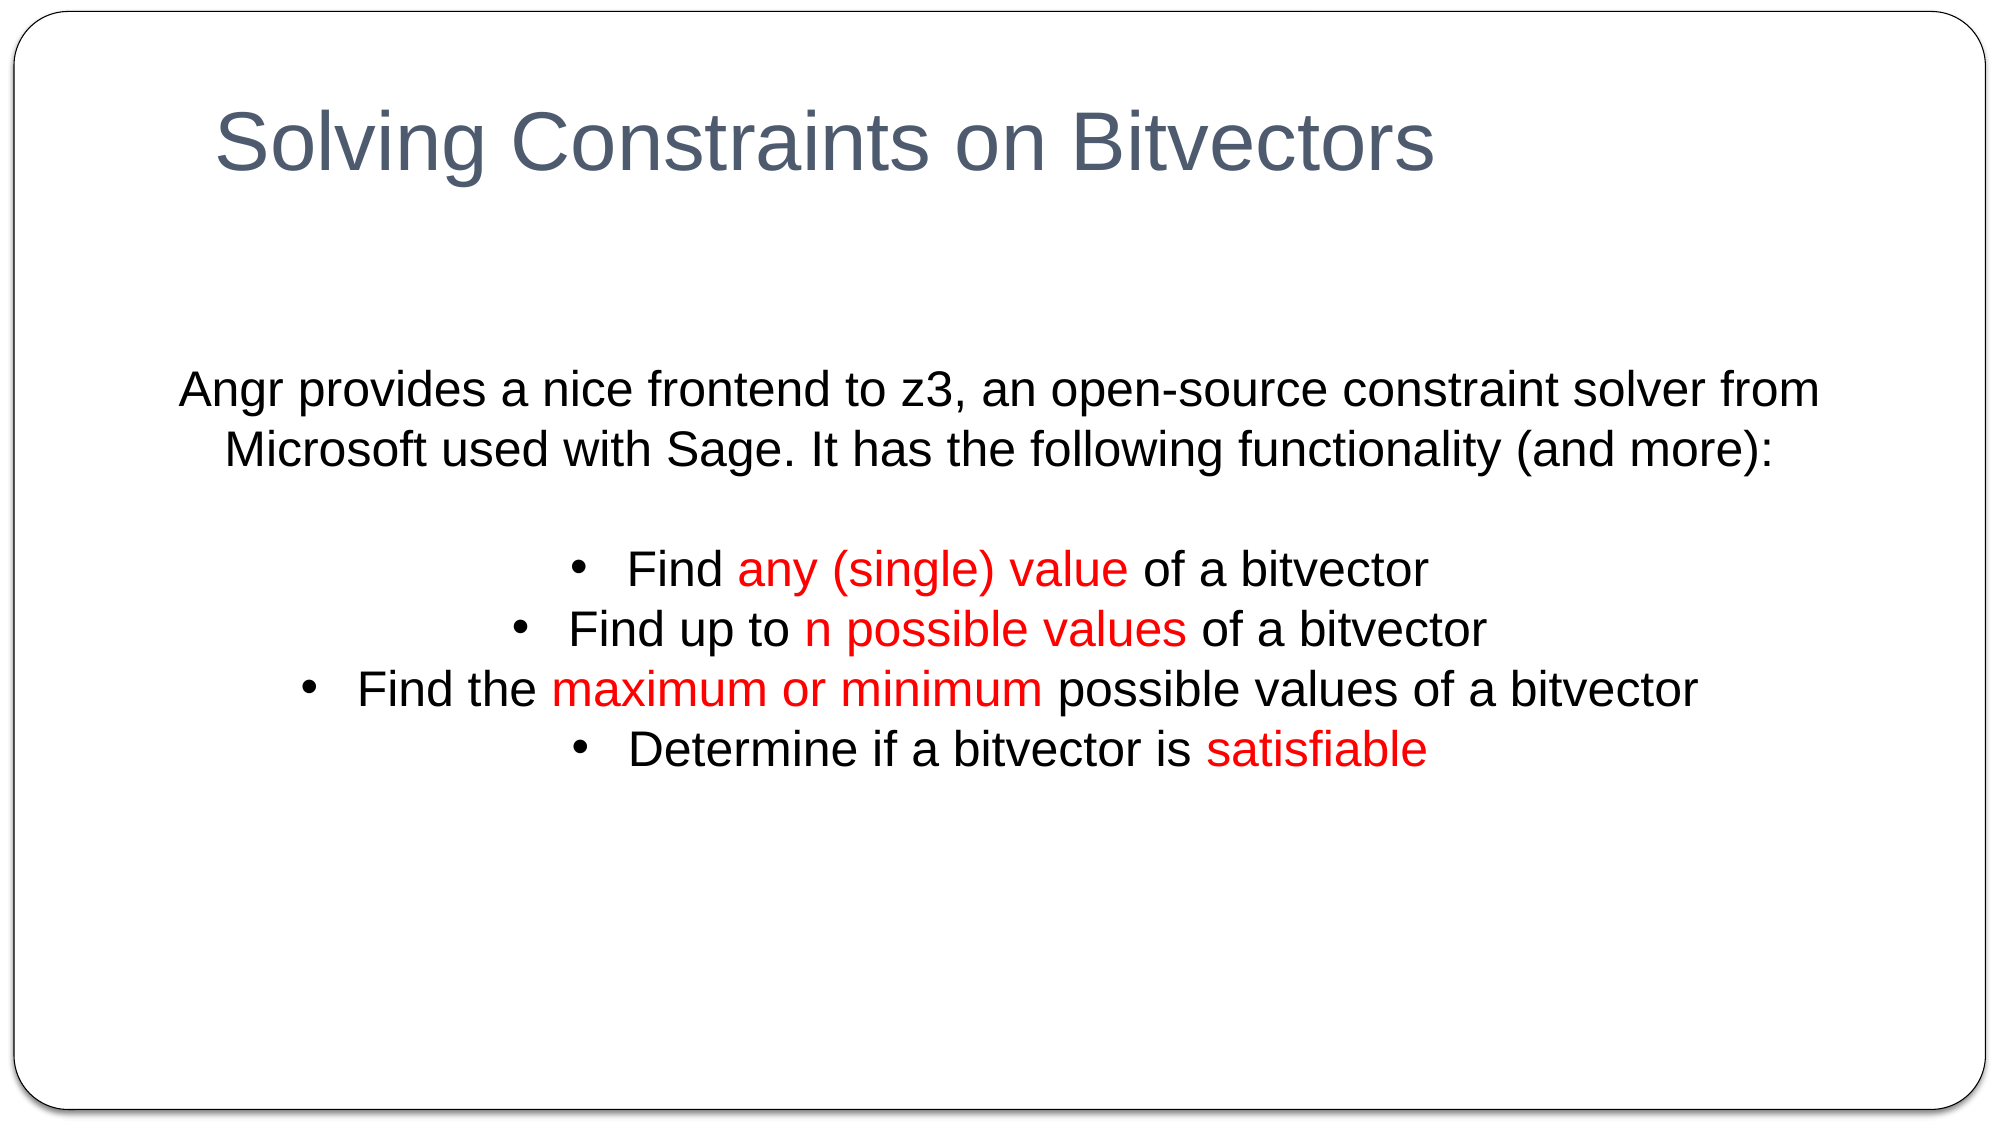

# Solving Constraints on Bitvectors
Angr provides a nice frontend to z3, an open-source constraint solver from Microsoft used with Sage. It has the following functionality (and more):

Find any (single) value of a bitvector
Find up to n possible values of a bitvector
Find the maximum or minimum possible values of a bitvector
Determine if a bitvector is satisfiable